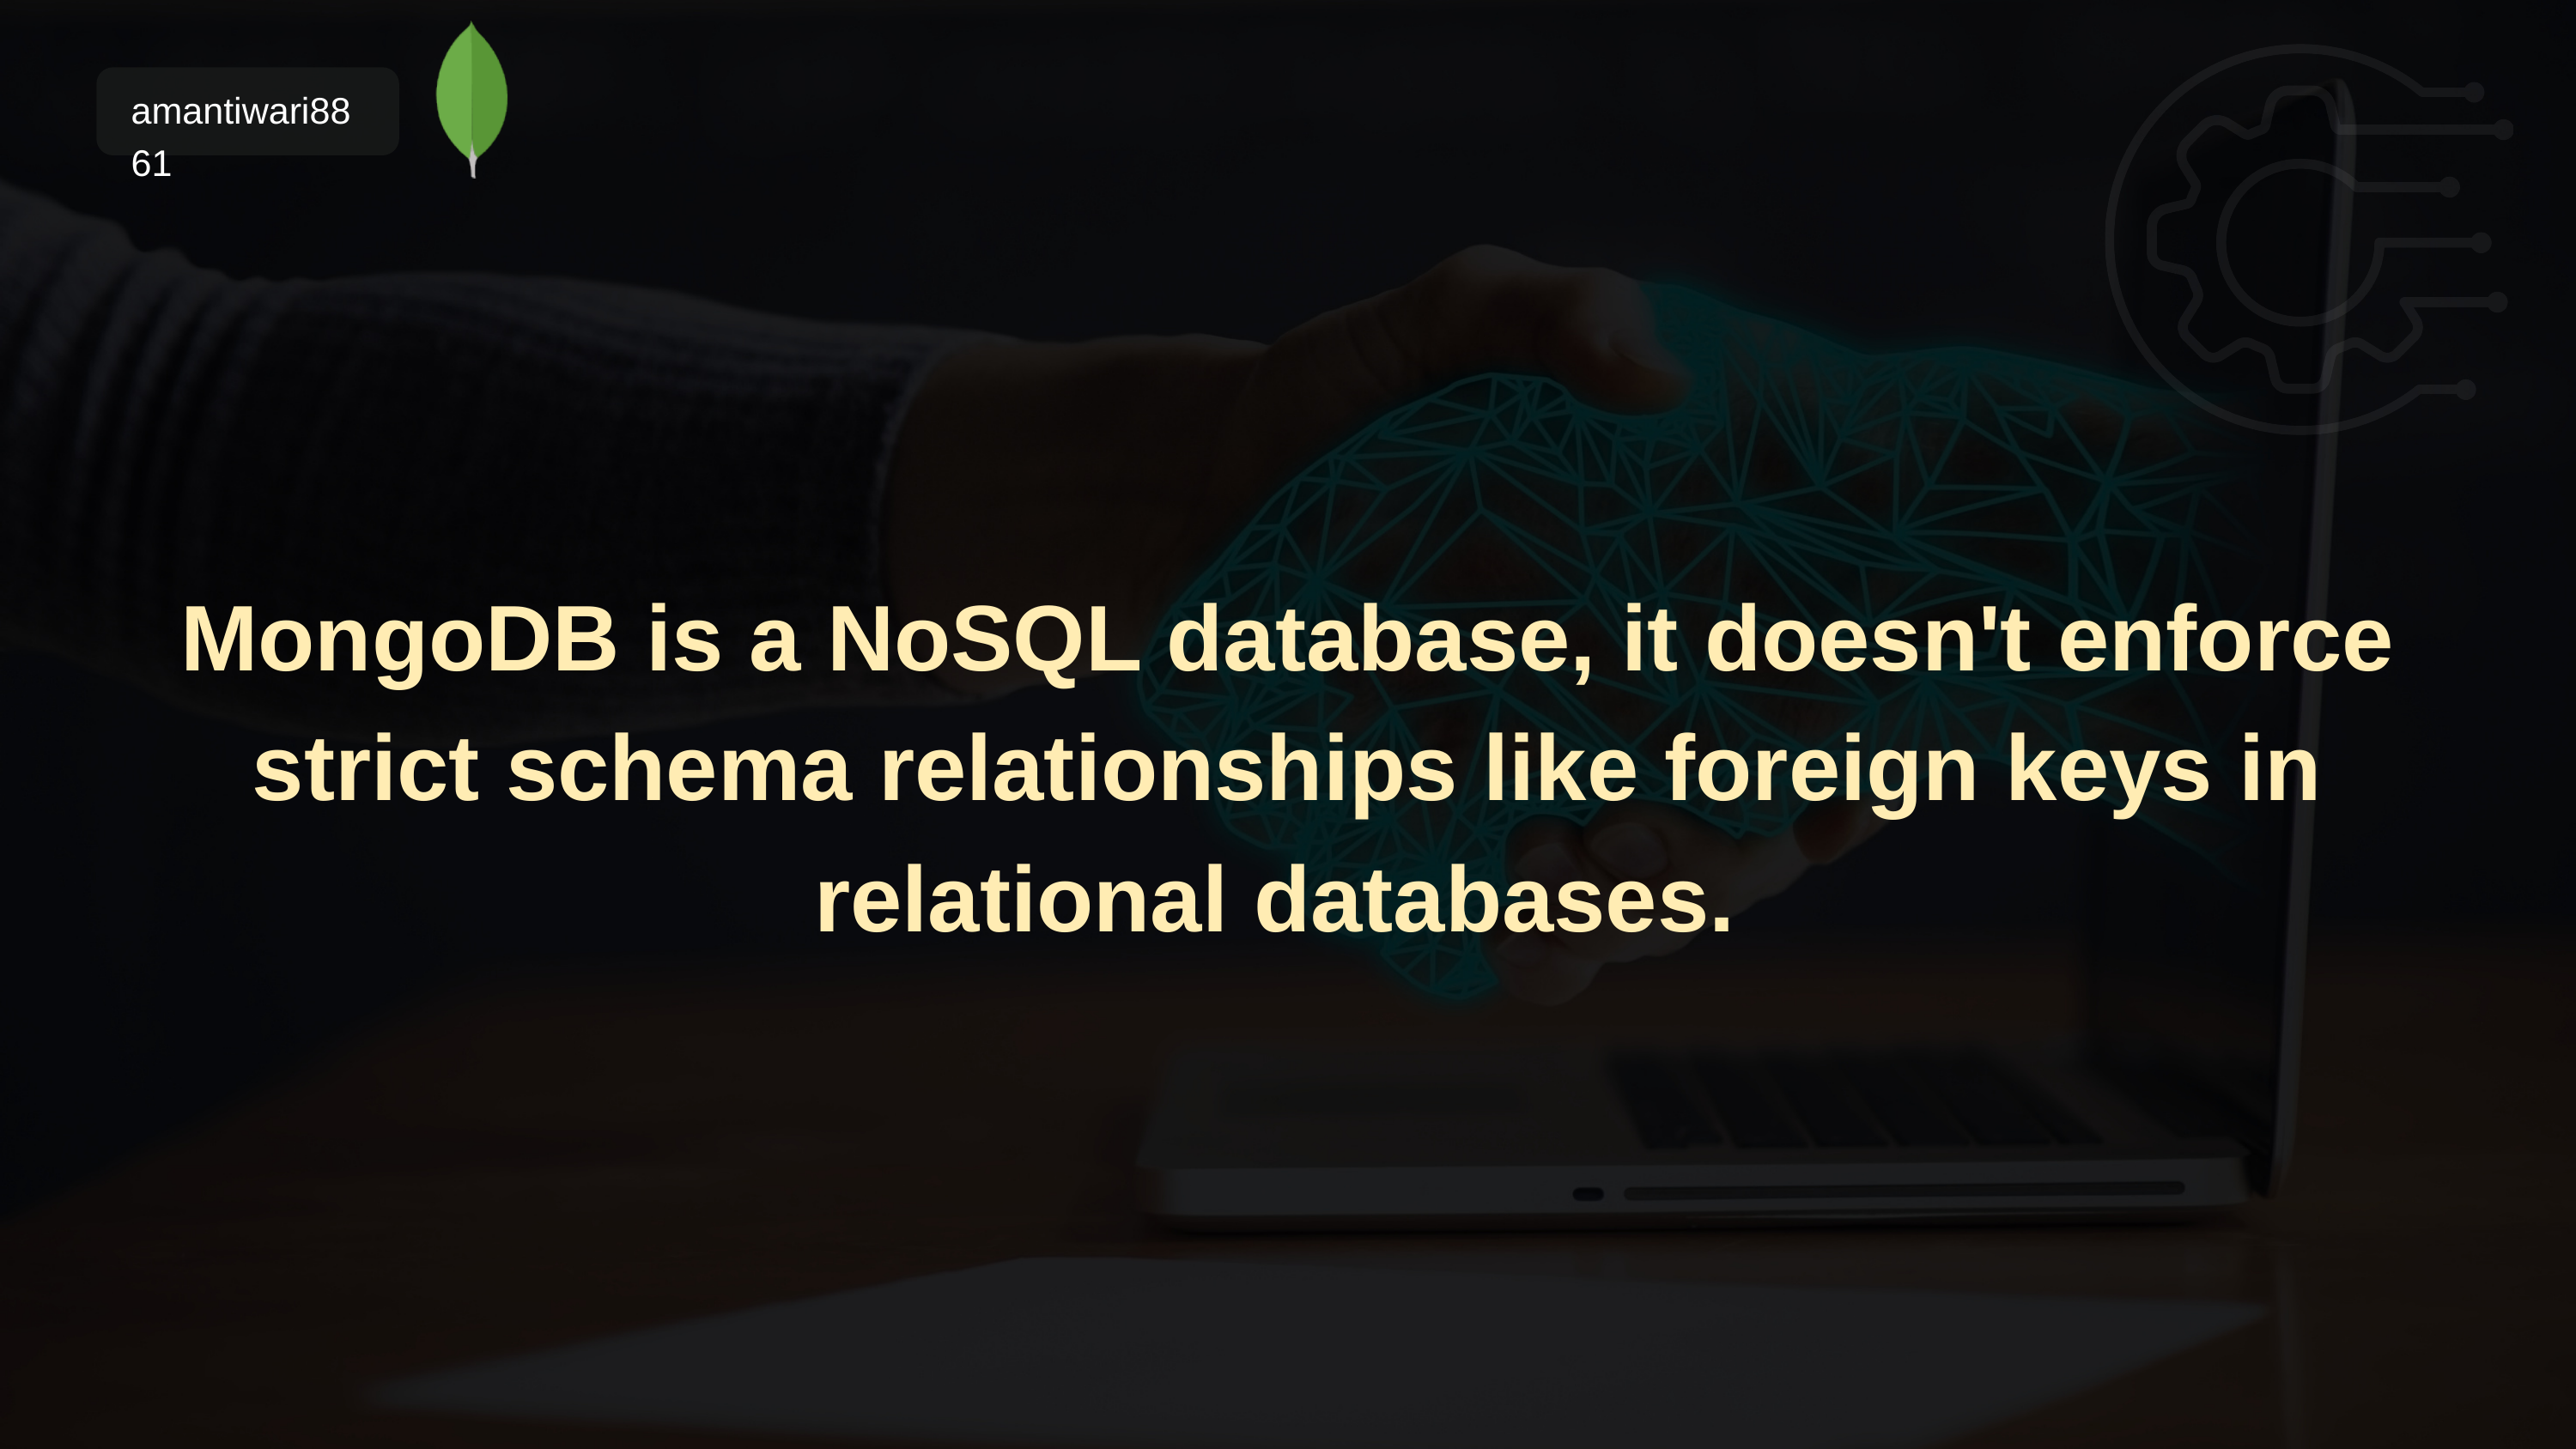

amantiwari8861
MongoDB is a NoSQL database, it doesn't enforce strict schema relationships like foreign keys in relational databases.